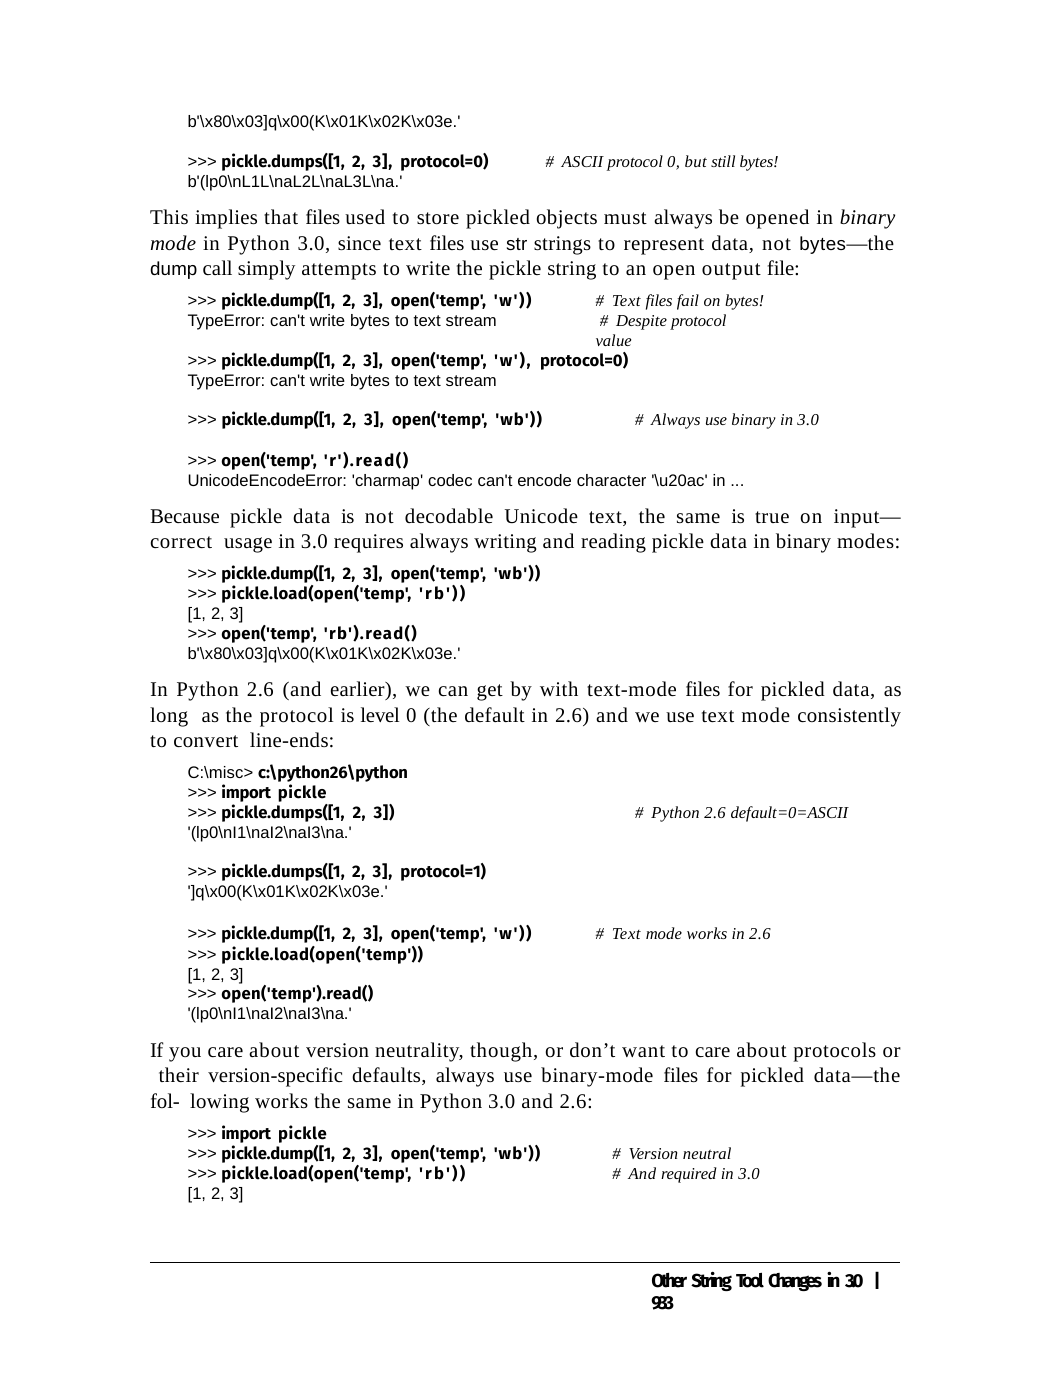

b'\x80\x03]q\x00(K\x01K\x02K\x03e.'
>>> pickle.dumps([1, 2, 3], protocol=0)
b'(lp0\nL1L\naL2L\naL3L\na.'
# ASCII protocol 0, but still bytes!
This implies that files used to store pickled objects must always be opened in binary  mode in Python 3.0, since text files use str strings to represent data, not bytes—the  dump call simply attempts to write the pickle string to an open output file:
>>> pickle.dump([1, 2, 3], open('temp', 'w'))
TypeError: can't write bytes to text stream
# Text files fail on bytes!  # Despite protocol value
>>> pickle.dump([1, 2, 3], open('temp', 'w'), protocol=0)
TypeError: can't write bytes to text stream

>>> pickle.dump([1, 2, 3], open('temp', 'wb'))	# Always use binary in 3.0

>>> open('temp', 'r').read()
UnicodeEncodeError: 'charmap' codec can't encode character '\u20ac' in ...
Because pickle data is not decodable Unicode text, the same is true on input—correct  usage in 3.0 requires always writing and reading pickle data in binary modes:
>>> pickle.dump([1, 2, 3], open('temp', 'wb'))
>>> pickle.load(open('temp', 'rb'))
[1, 2, 3]
>>> open('temp', 'rb').read()
b'\x80\x03]q\x00(K\x01K\x02K\x03e.'
In Python 2.6 (and earlier), we can get by with text-mode files for pickled data, as long  as the protocol is level 0 (the default in 2.6) and we use text mode consistently to convert  line-ends:
C:\misc> c:\python26\python
>>> import pickle
>>> pickle.dumps([1, 2, 3])	# Python 2.6 default=0=ASCII
'(lp0\nI1\naI2\naI3\na.'

>>> pickle.dumps([1, 2, 3], protocol=1)
']q\x00(K\x01K\x02K\x03e.'
>>> pickle.dump([1, 2, 3], open('temp', 'w'))
>>> pickle.load(open('temp'))
[1, 2, 3]
>>> open('temp').read()
'(lp0\nI1\naI2\naI3\na.'
# Text mode works in 2.6
If you care about version neutrality, though, or don’t want to care about protocols or  their version-specific defaults, always use binary-mode files for pickled data—the fol-  lowing works the same in Python 3.0 and 2.6:
>>> import pickle
>>> pickle.dump([1, 2, 3], open('temp', 'wb'))
>>> pickle.load(open('temp', 'rb'))
[1, 2, 3]
# Version neutral
# And required in 3.0

Other String Tool Changes in 3.0  |  933